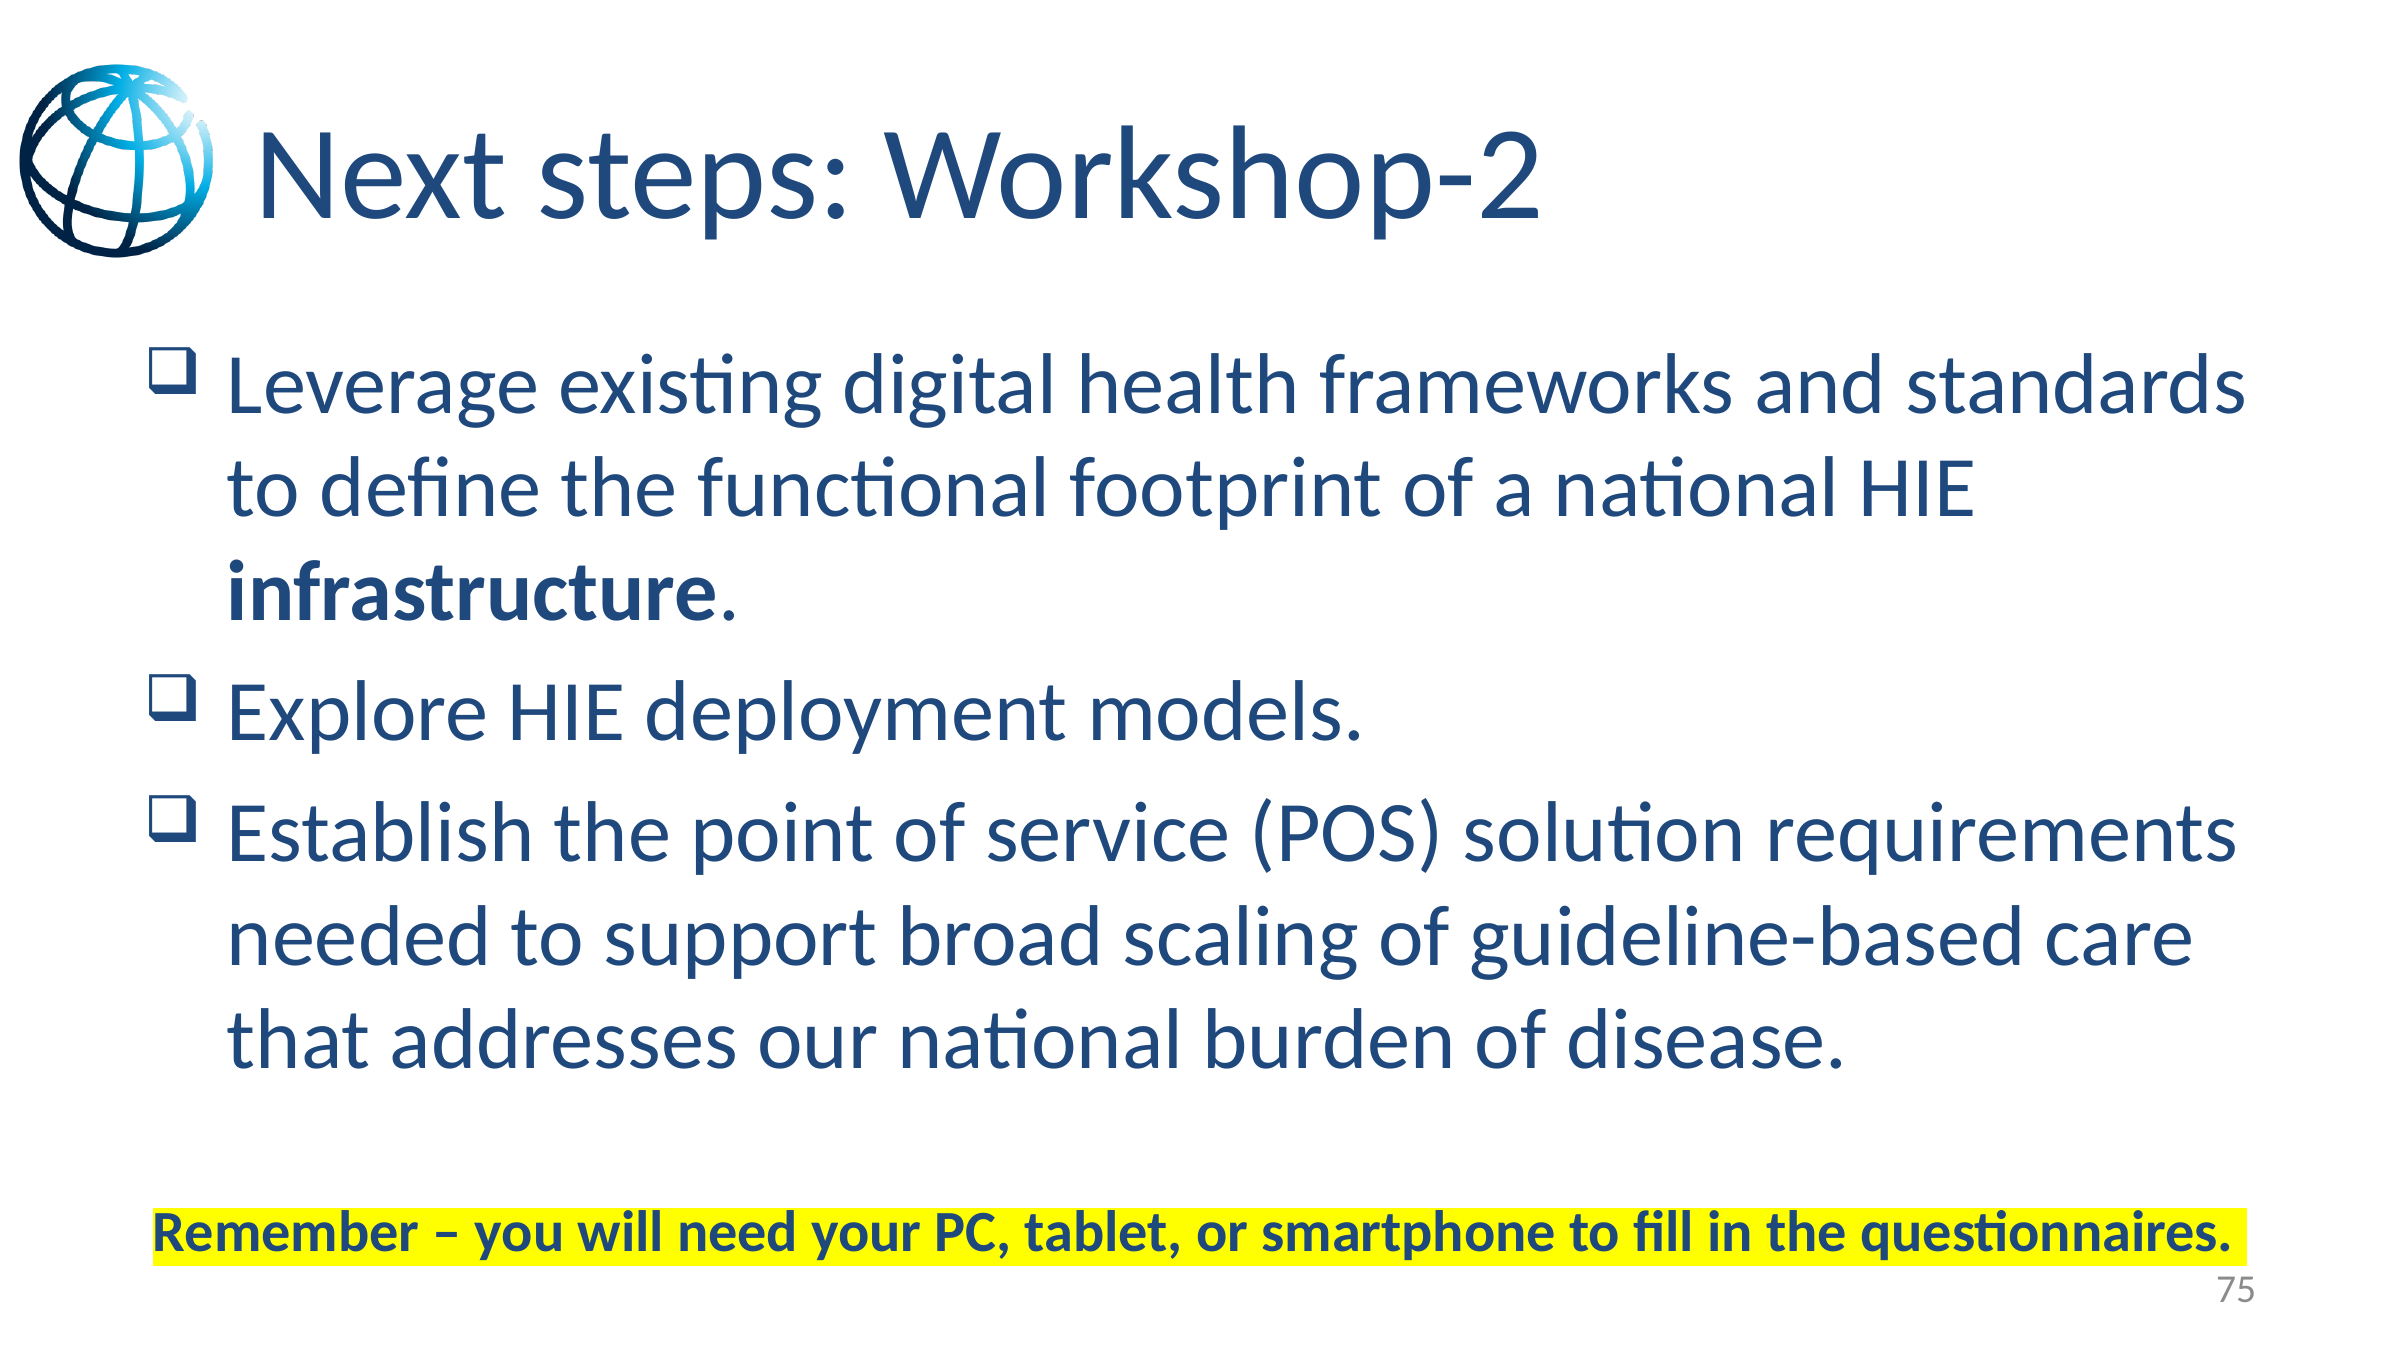

# Next steps: Workshop-2
Leverage existing digital health frameworks and standards to define the functional footprint of a national HIE infrastructure.
Explore HIE deployment models.
Establish the point of service (POS) solution requirements needed to support broad scaling of guideline-based care that addresses our national burden of disease.
Remember – you will need your PC, tablet, or smartphone to fill in the questionnaires.
75